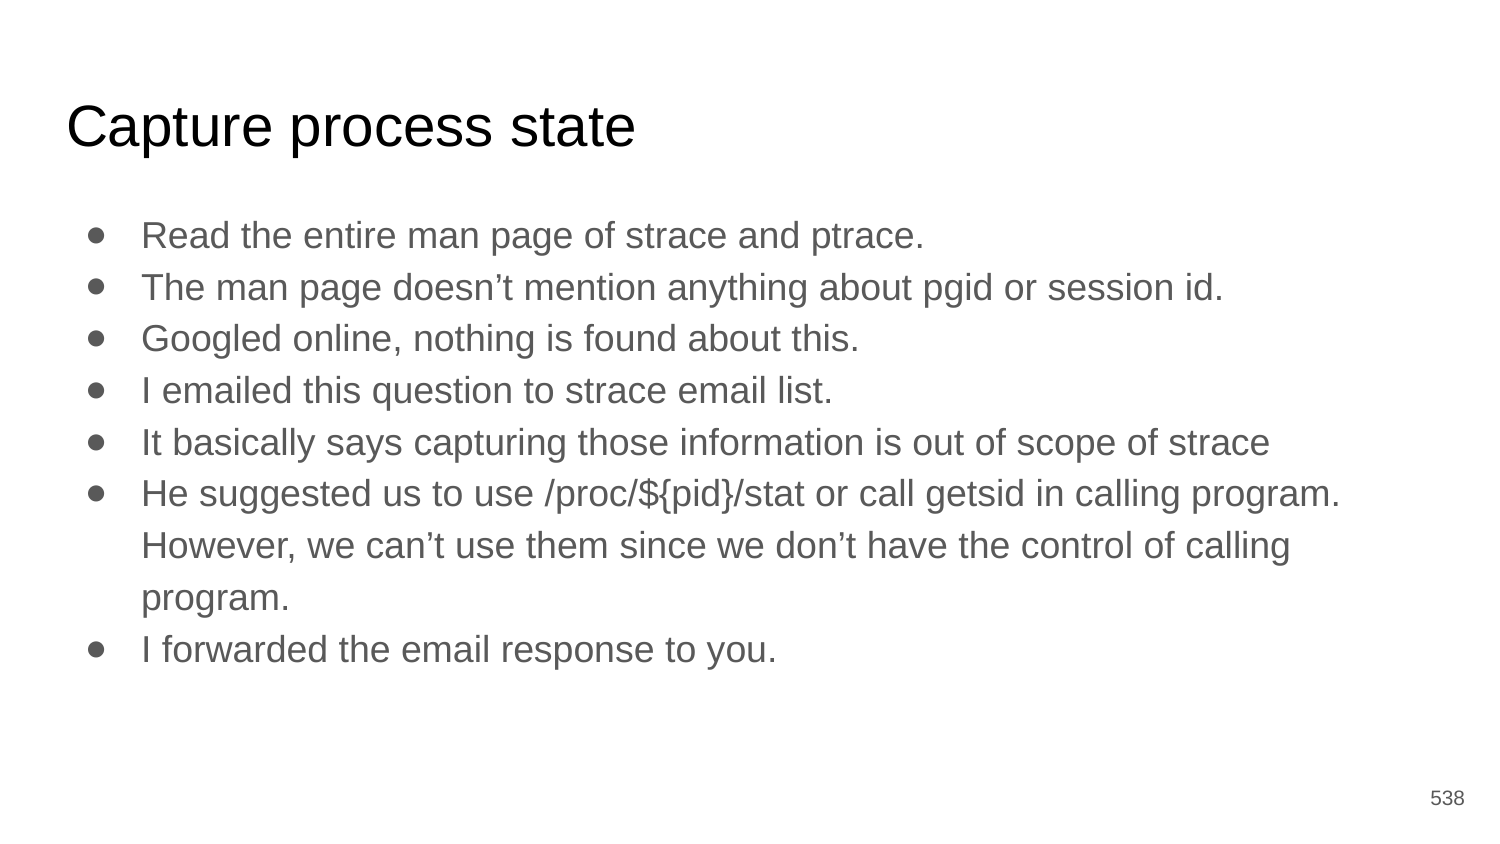

# Capture process state
Read the entire man page of strace and ptrace.
The man page doesn’t mention anything about pgid or session id.
Googled online, nothing is found about this.
I emailed this question to strace email list.
It basically says capturing those information is out of scope of strace
He suggested us to use /proc/${pid}/stat or call getsid in calling program. However, we can’t use them since we don’t have the control of calling program.
I forwarded the email response to you.
538